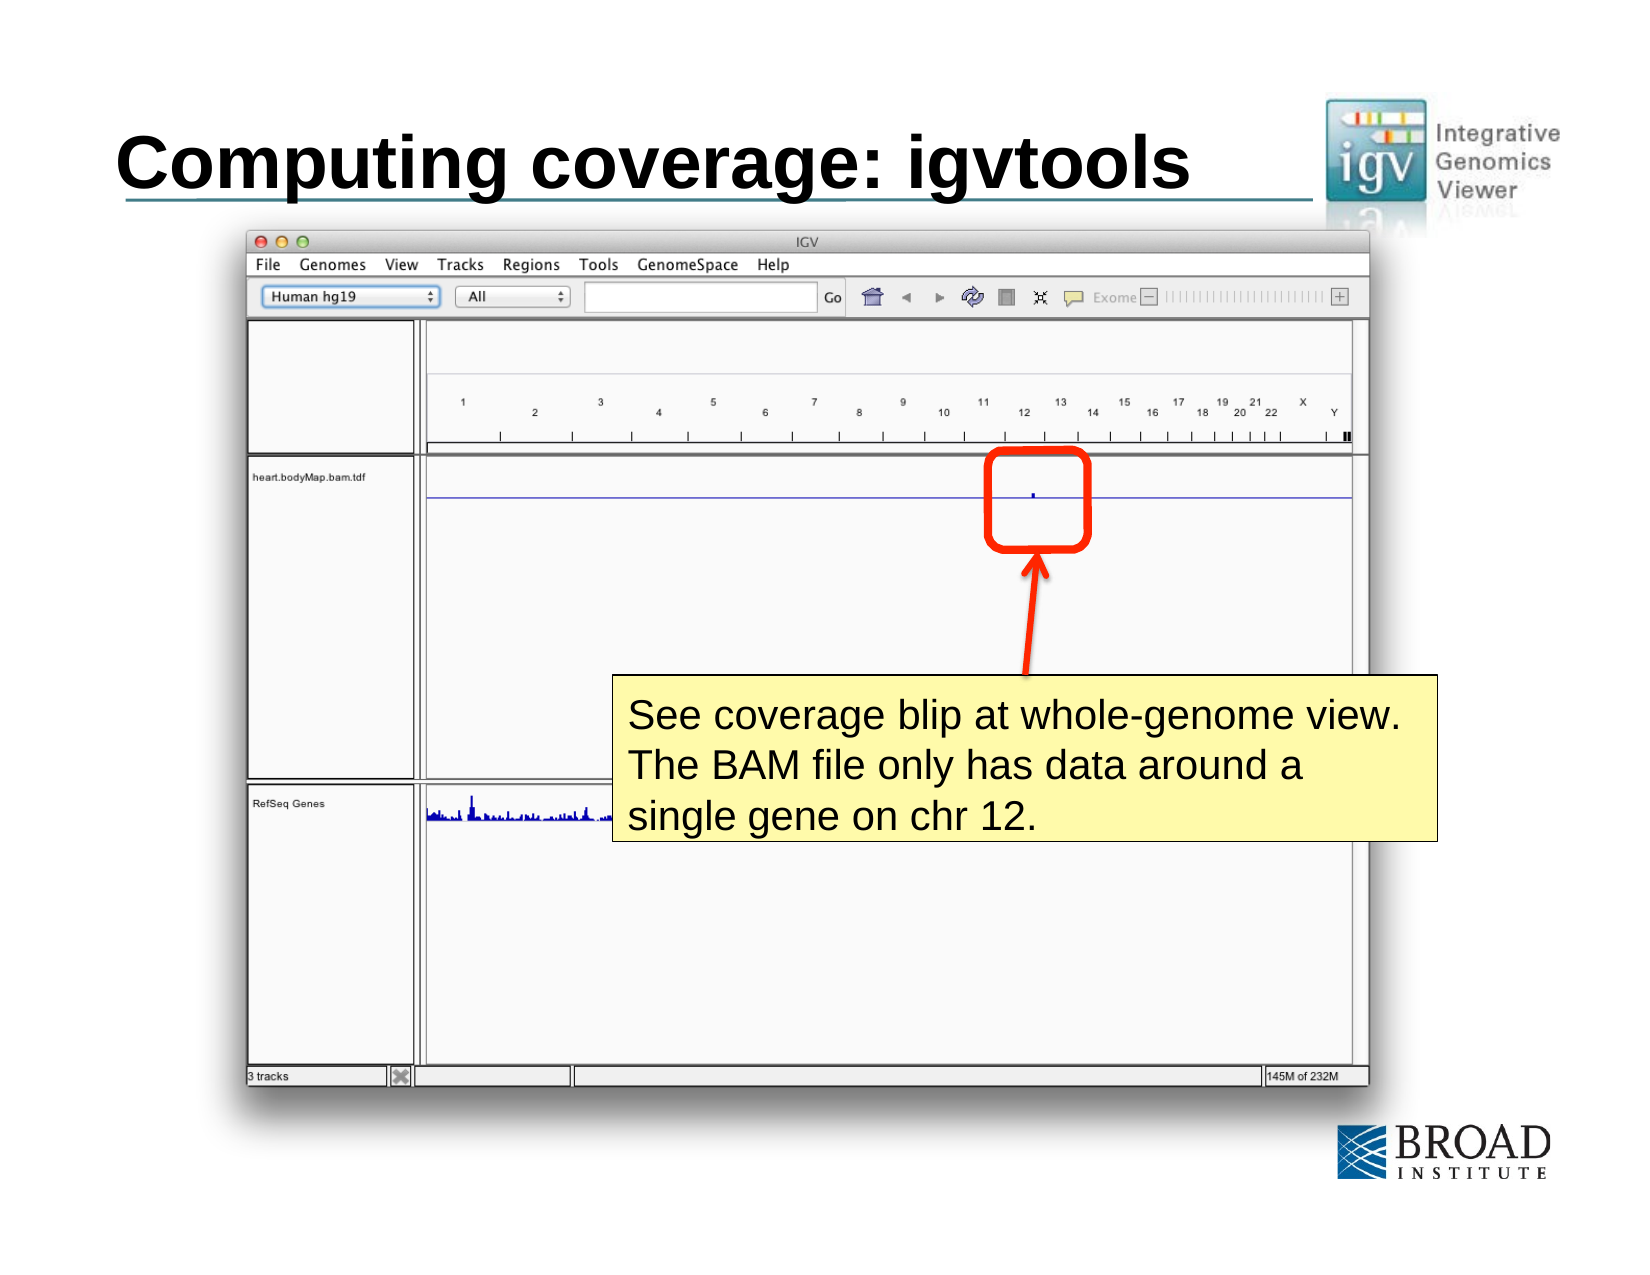

# Computing coverage: igvtools

See coverage blip at whole-genome view. The BAM file only has data around a single gene on chr 12.